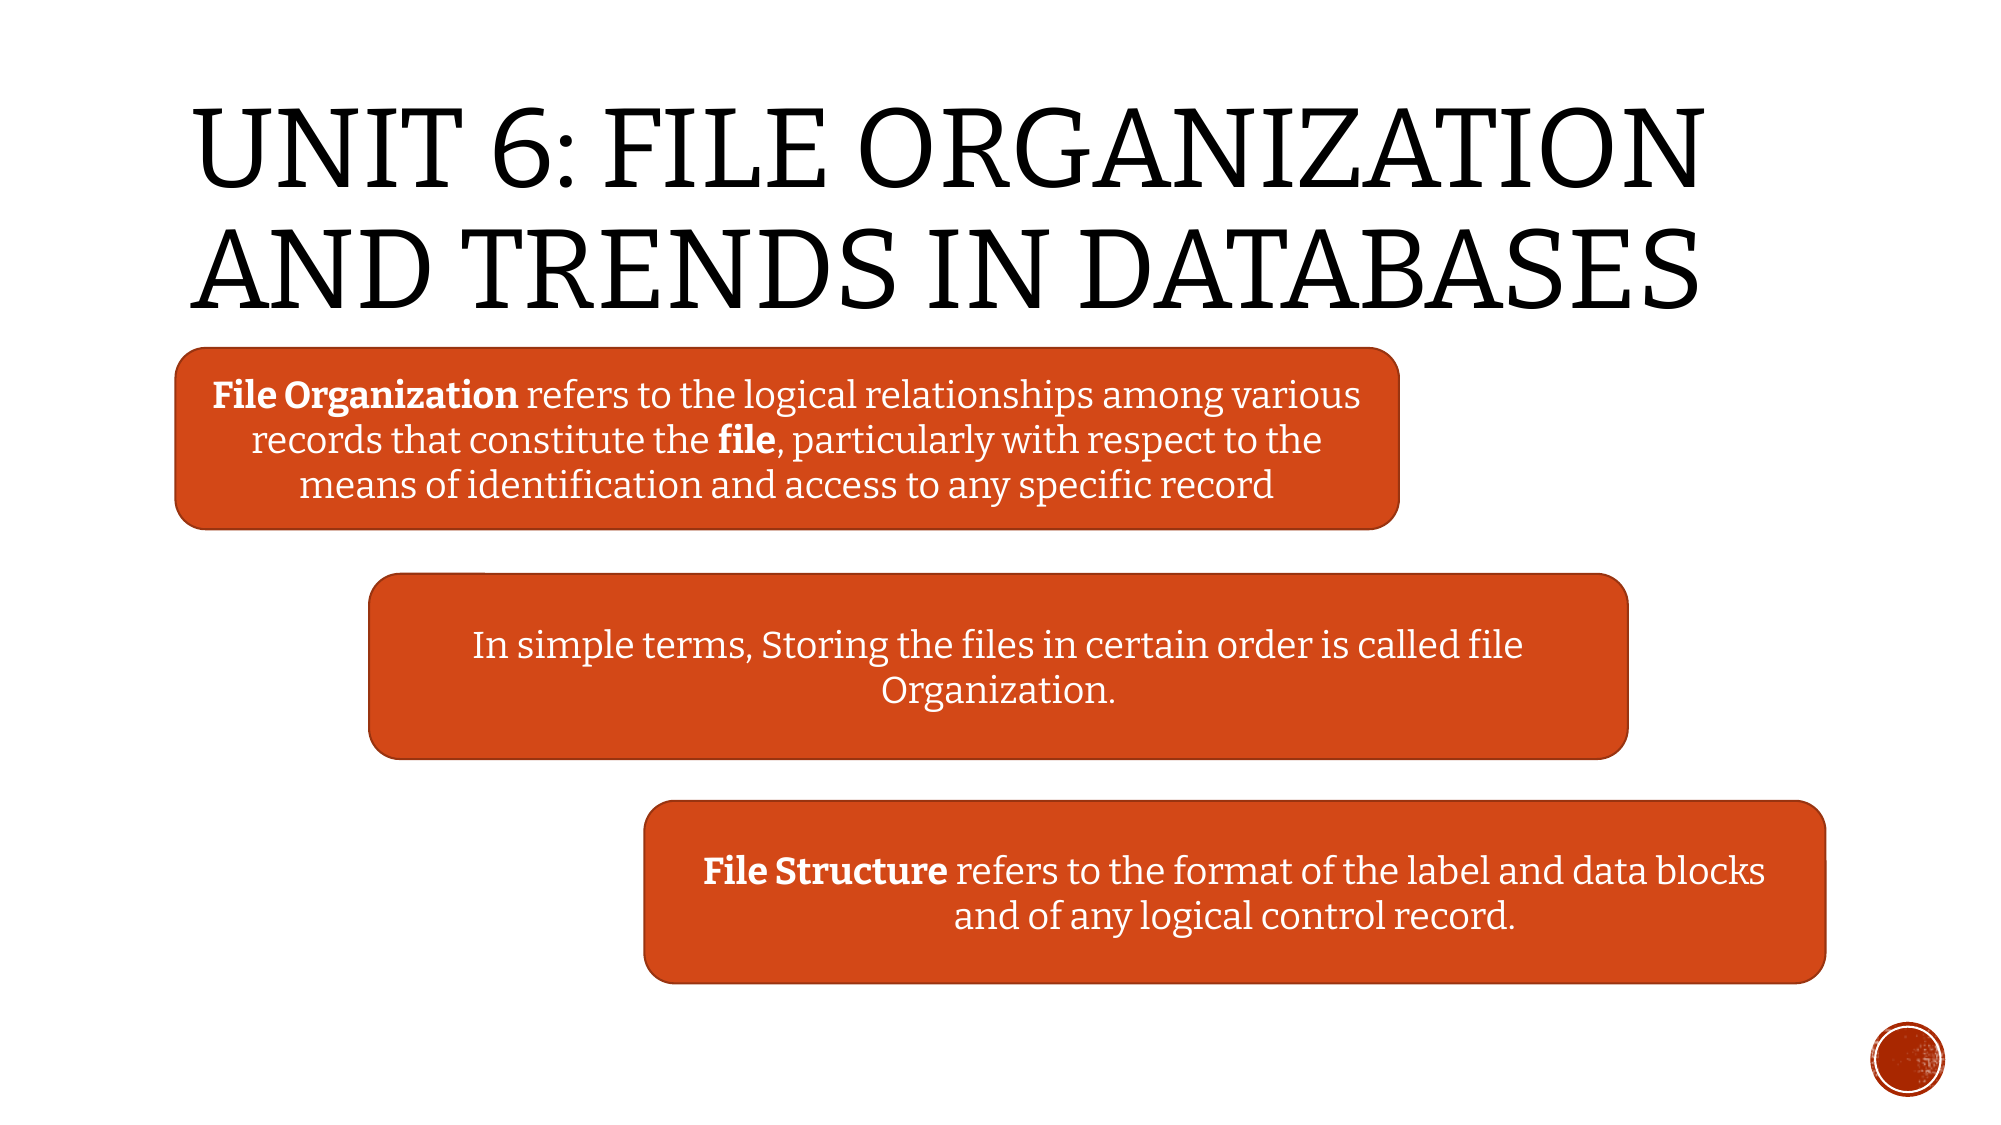

# UNIT 6: FILE ORGANIZATION AND TRENDS IN DATABASES

File Organization refers to the logical relationships among various records that constitute the file, particularly with respect to the means of identification and access to any specific record
In simple terms, Storing the files in certain order is called file Organization.
File Structure refers to the format of the label and data blocks and of any logical control record.